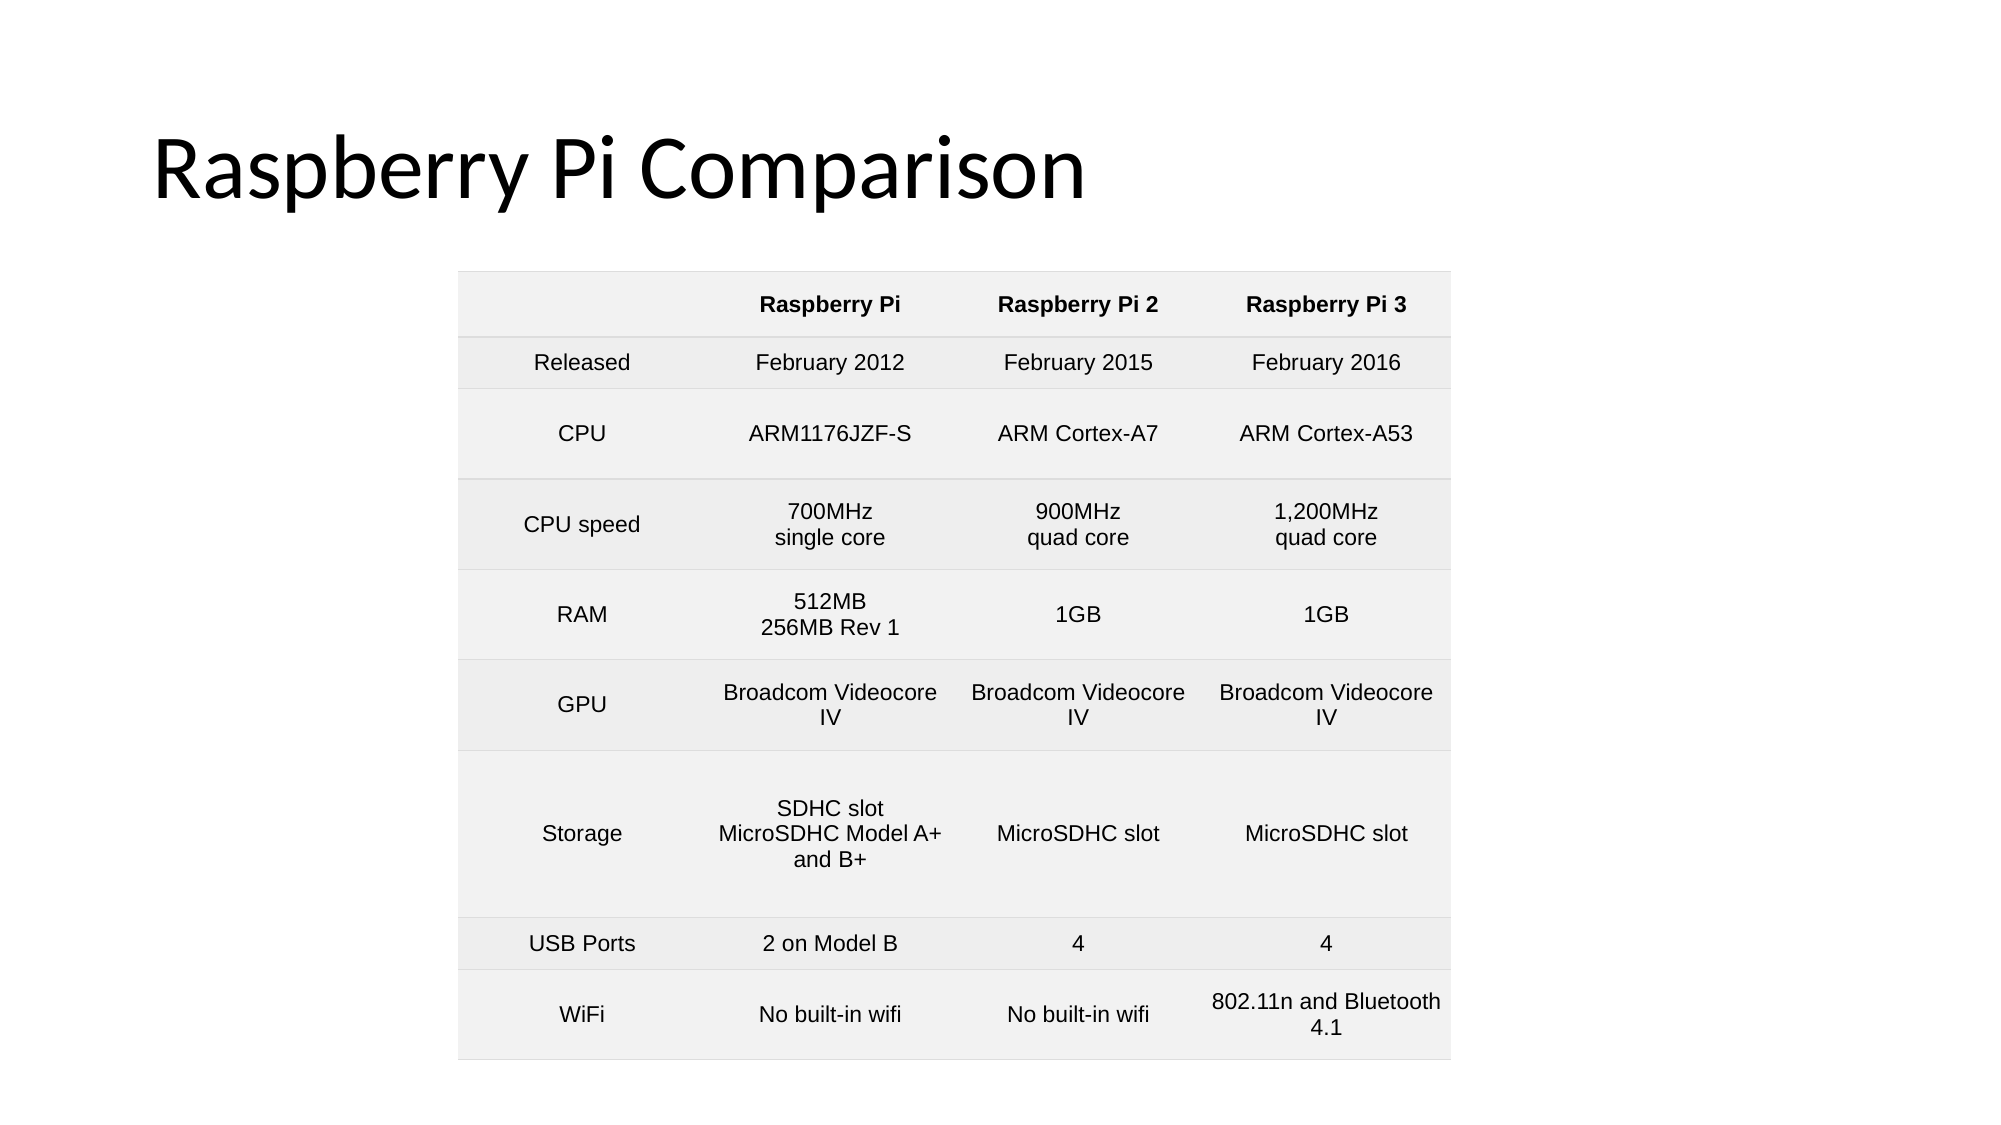

# Raspberry Pi Comparison
|  | Raspberry Pi | Raspberry Pi 2 | Raspberry Pi 3 |
| --- | --- | --- | --- |
| Released | February 2012 | February 2015 | February 2016 |
| CPU | ARM1176JZF-S | ARM Cortex-A7 | ARM Cortex-A53 |
| CPU speed | 700MHz single core | 900MHz quad core | 1,200MHz quad core |
| RAM | 512MB 256MB Rev 1 | 1GB | 1GB |
| GPU | Broadcom Videocore IV | Broadcom Videocore IV | Broadcom Videocore IV |
| Storage | SDHC slot MicroSDHC Model A+ and B+ | MicroSDHC slot | MicroSDHC slot |
| USB Ports | 2 on Model B | 4 | 4 |
| WiFi | No built-in wifi | No built-in wifi | 802.11n and Bluetooth 4.1 |